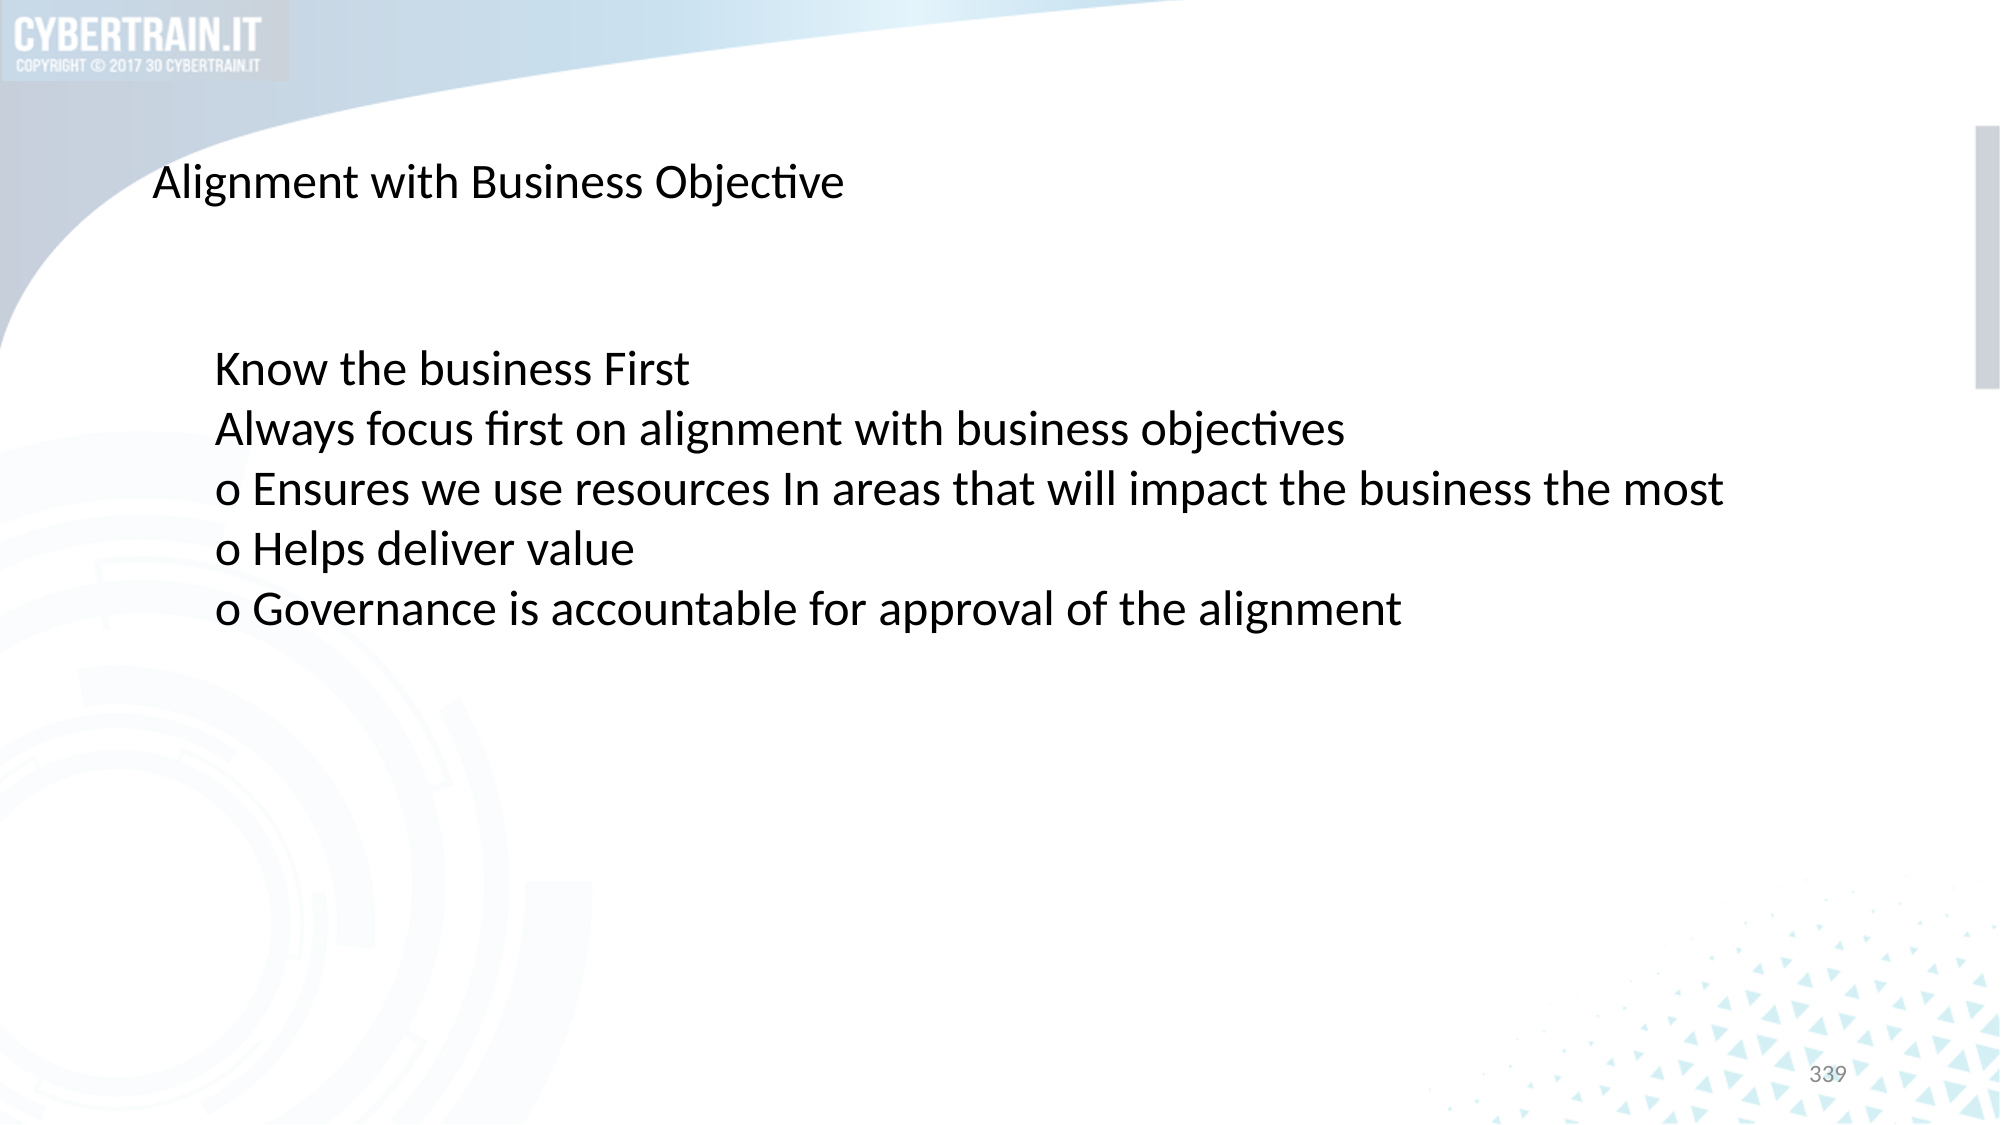

# Alignment with Business Objective
Know the business First
Always focus first on alignment with business objectives
o Ensures we use resources In areas that will impact the business the most
o Helps deliver value
o Governance is accountable for approval of the alignment
339